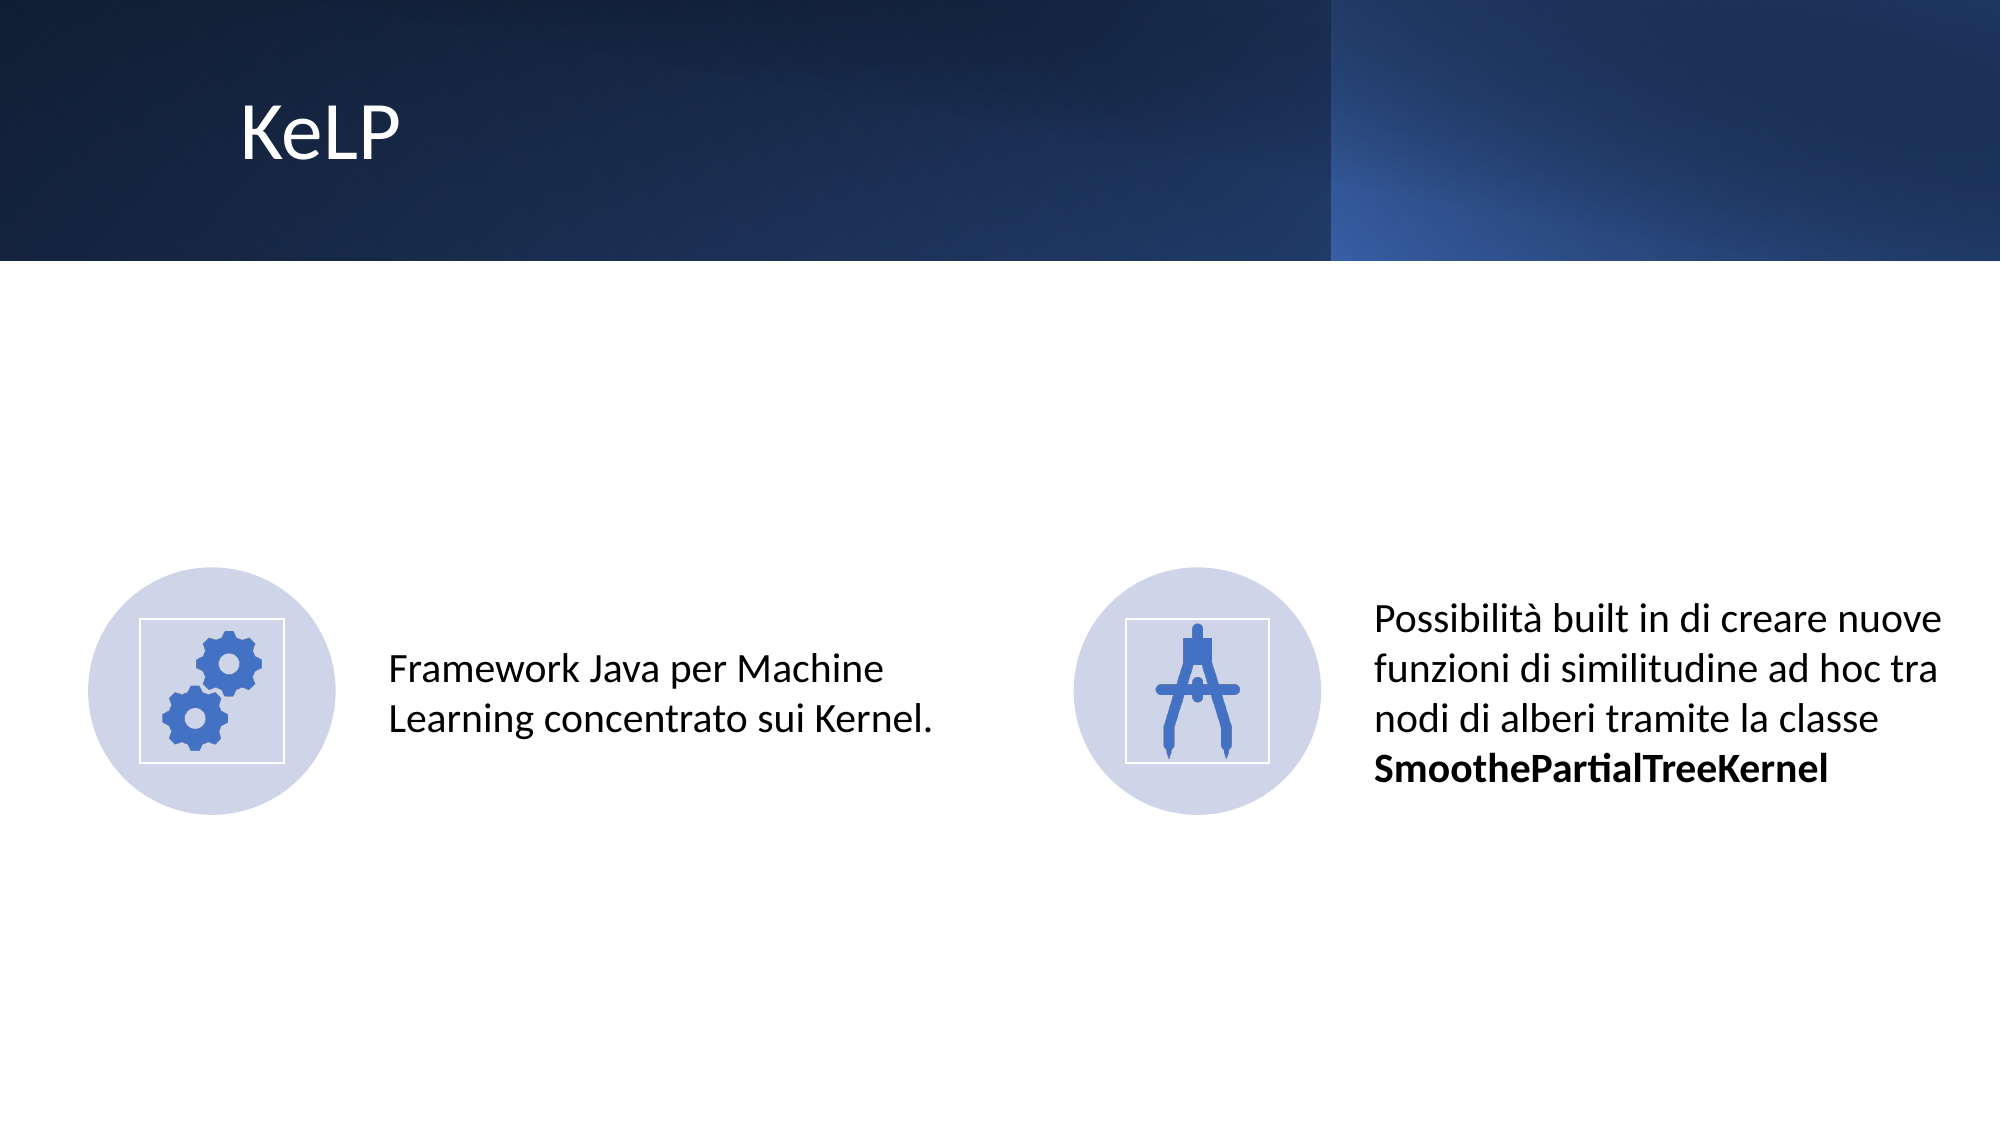

# KeLP
Framework Java per Machine Learning concentrato sui Kernel.
Possibilità built in di creare nuove funzioni di similitudine ad hoc tra nodi di alberi tramite la classe SmoothePartialTreeKernel